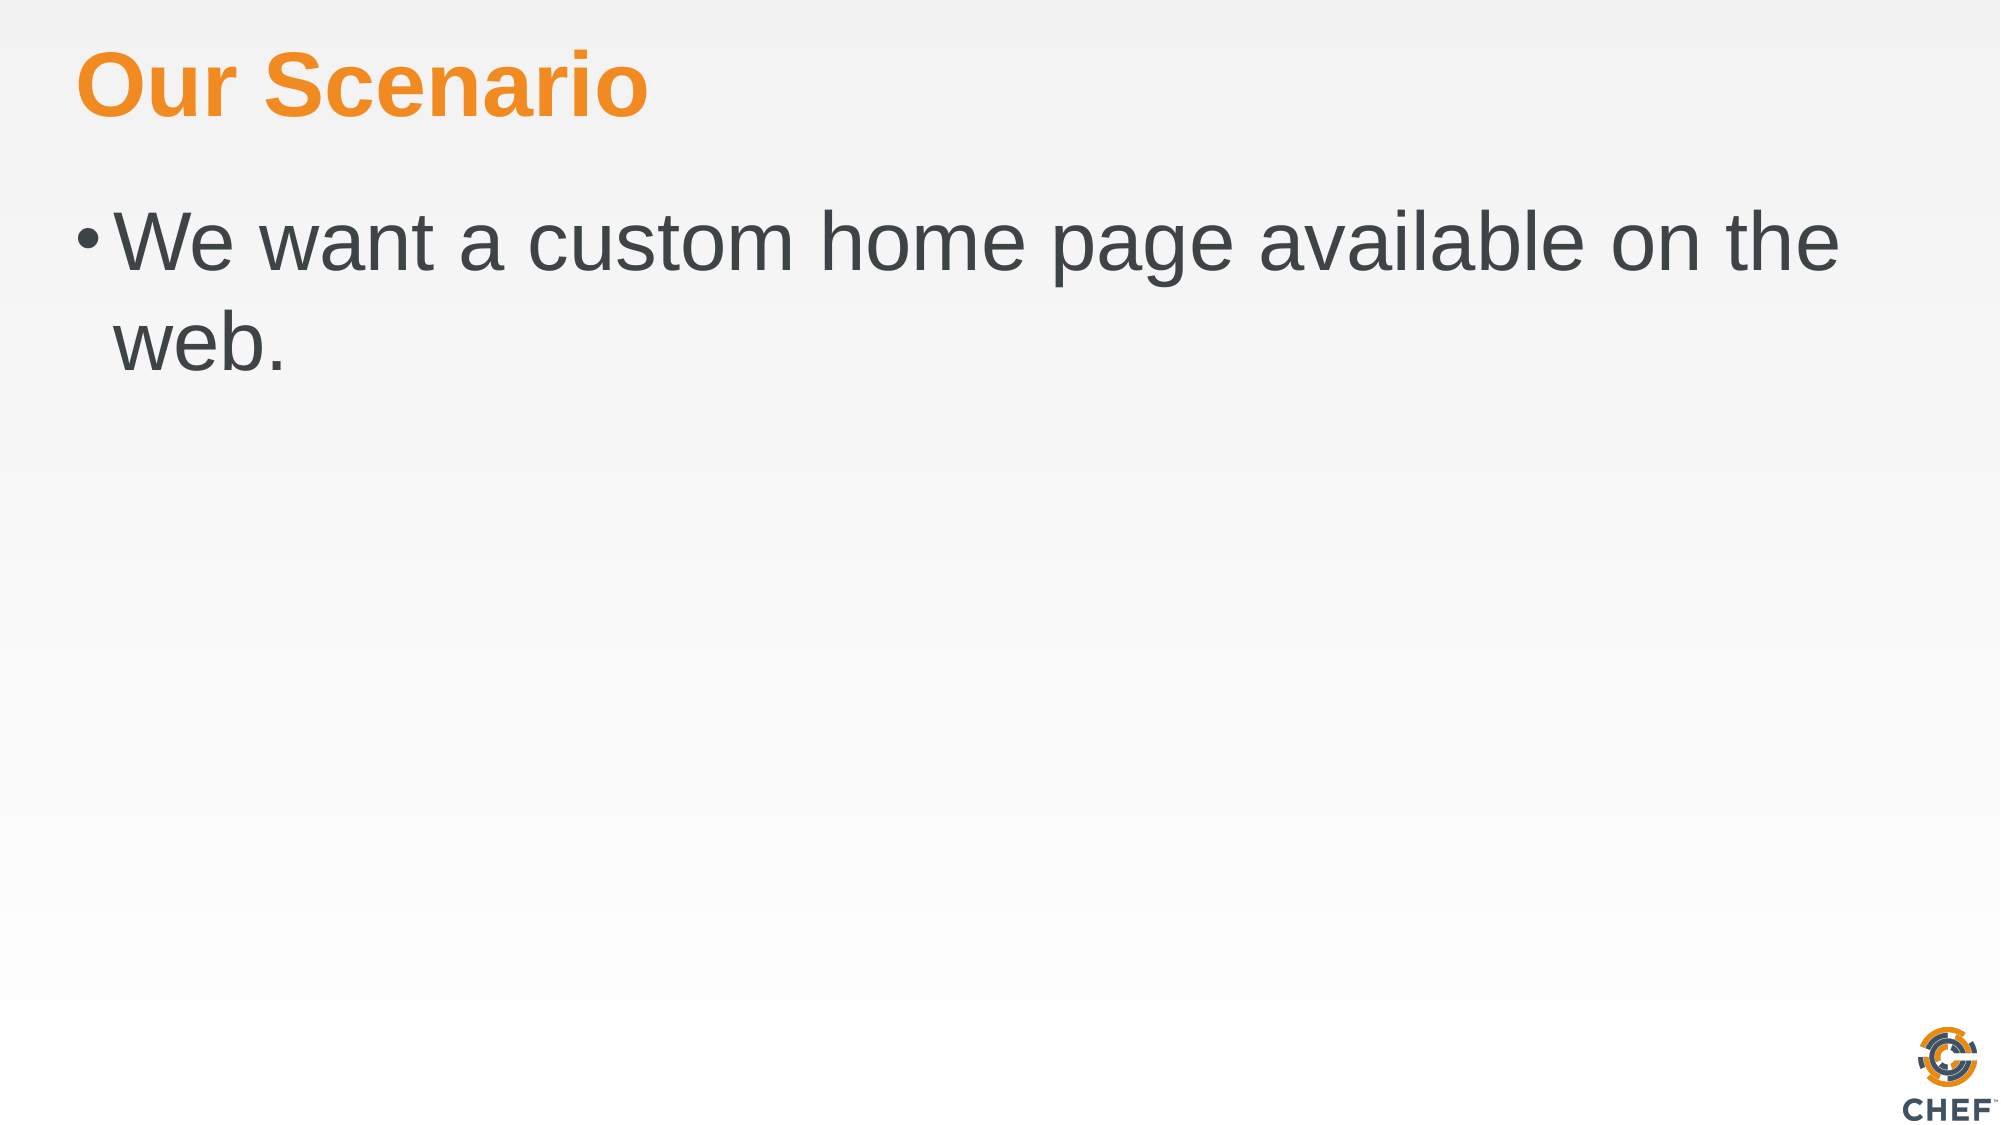

# Our Scenario
We want a custom home page available on the web.